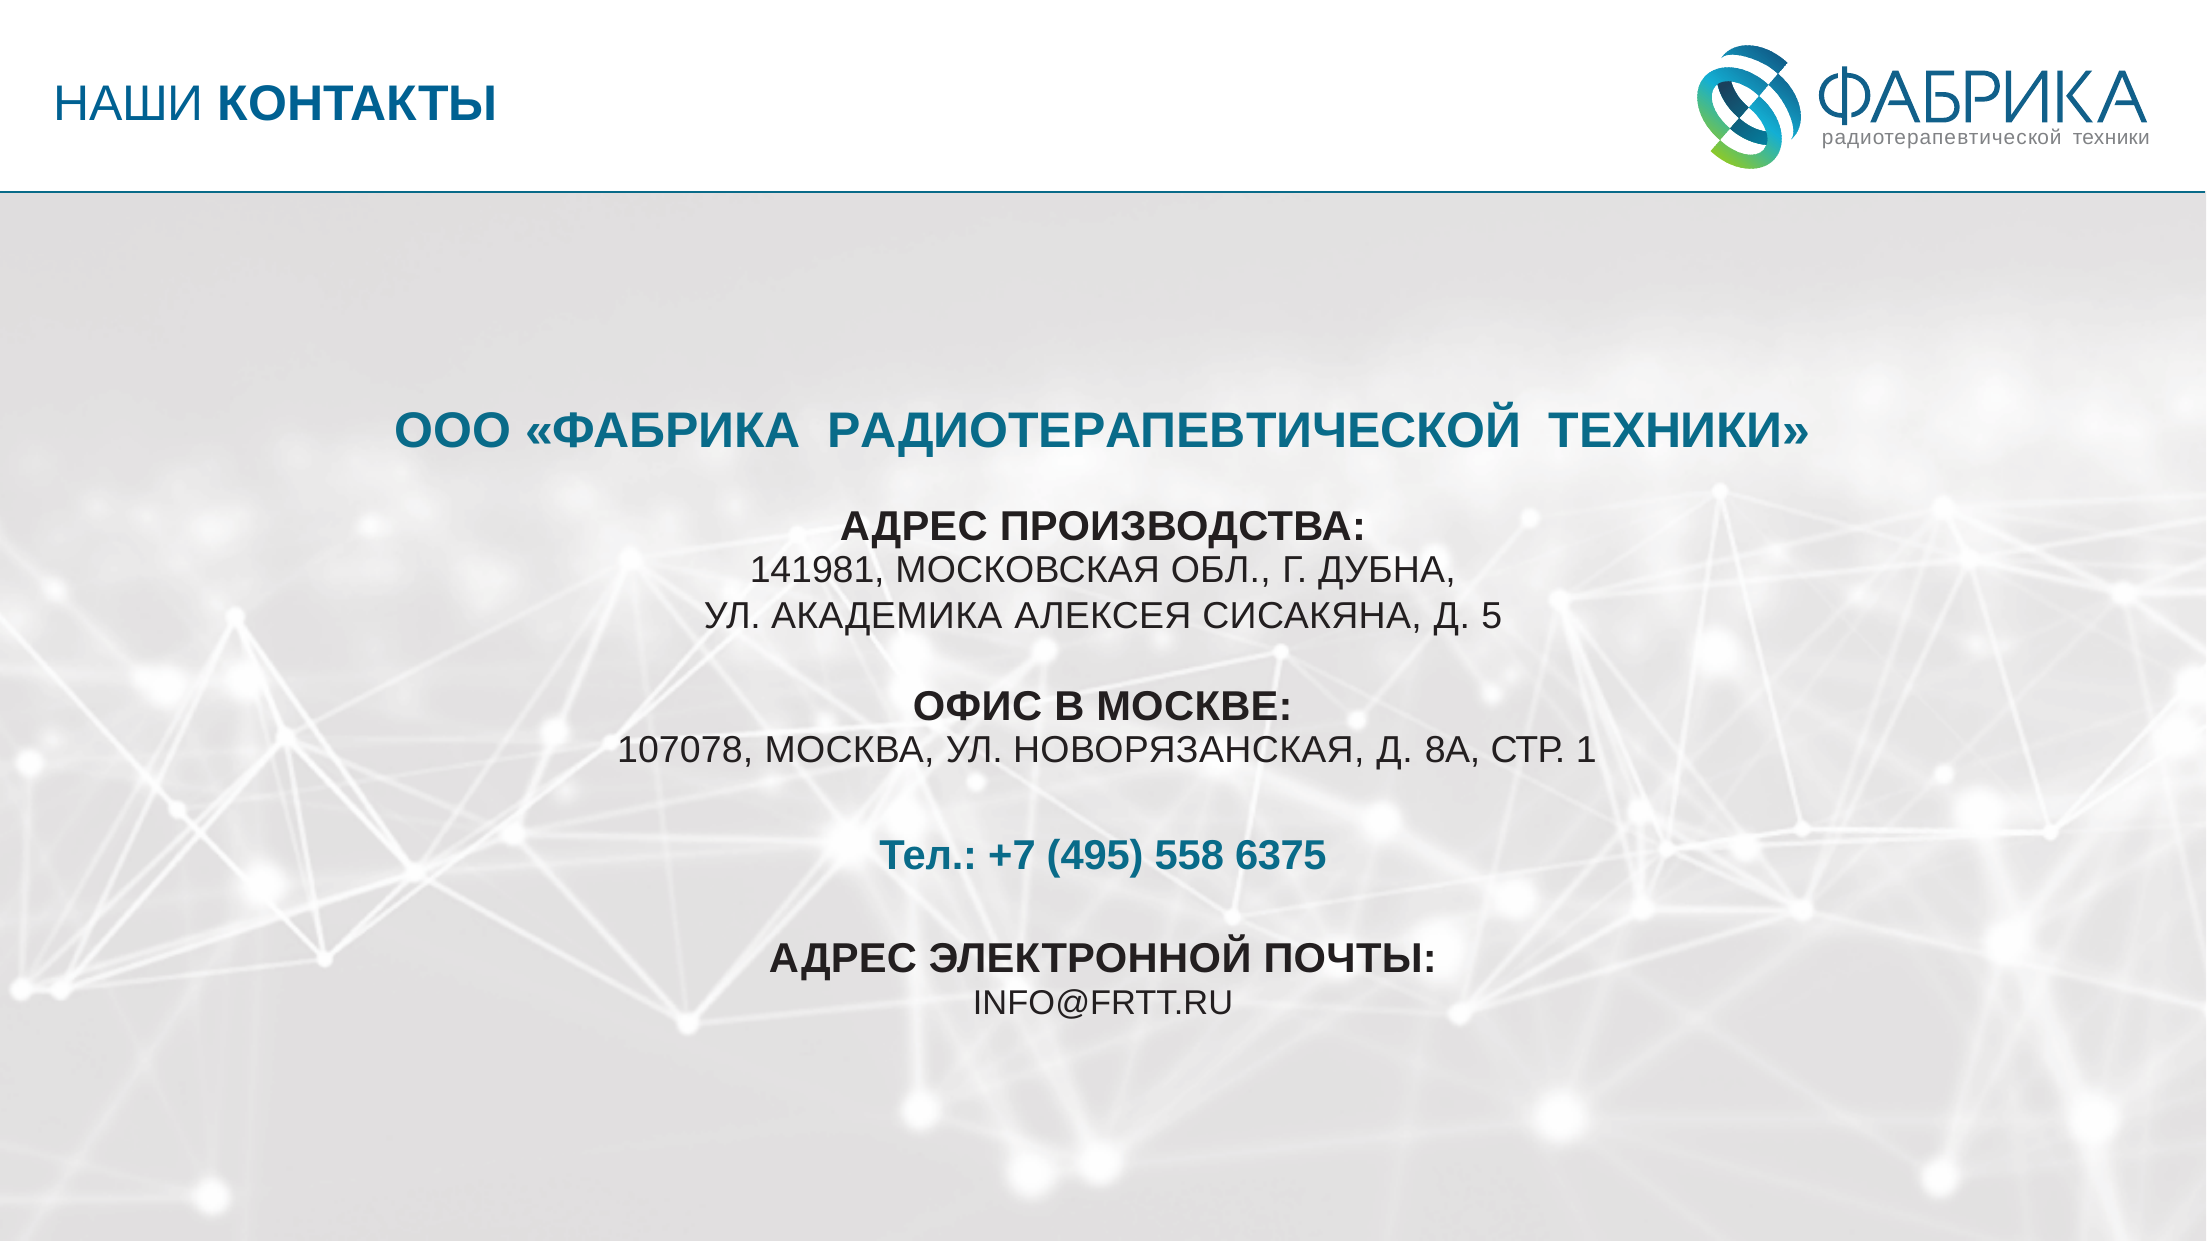

# НАШИ КОНТАКТЫ
ООО «ФАБРИКА  РАДИОТЕРАПЕВТИЧЕСКОЙ  ТЕХНИКИ»
АДРЕС ПРОИЗВОДСТВА:
141981, МОСКОВСКАЯ ОБЛ., Г. ДУБНА,
УЛ. АКАДЕМИКА АЛЕКСЕЯ СИСАКЯНА, Д. 5

ОФИС В МОСКВЕ:
107078, МОСКВА, УЛ. НОВОРЯЗАНСКАЯ, Д. 8А, СТР. 1
Тел.: +7 (495) 558 6375
АДРЕС ЭЛЕКТРОННОЙ ПОЧТЫ:
INFO@FRTT.RU